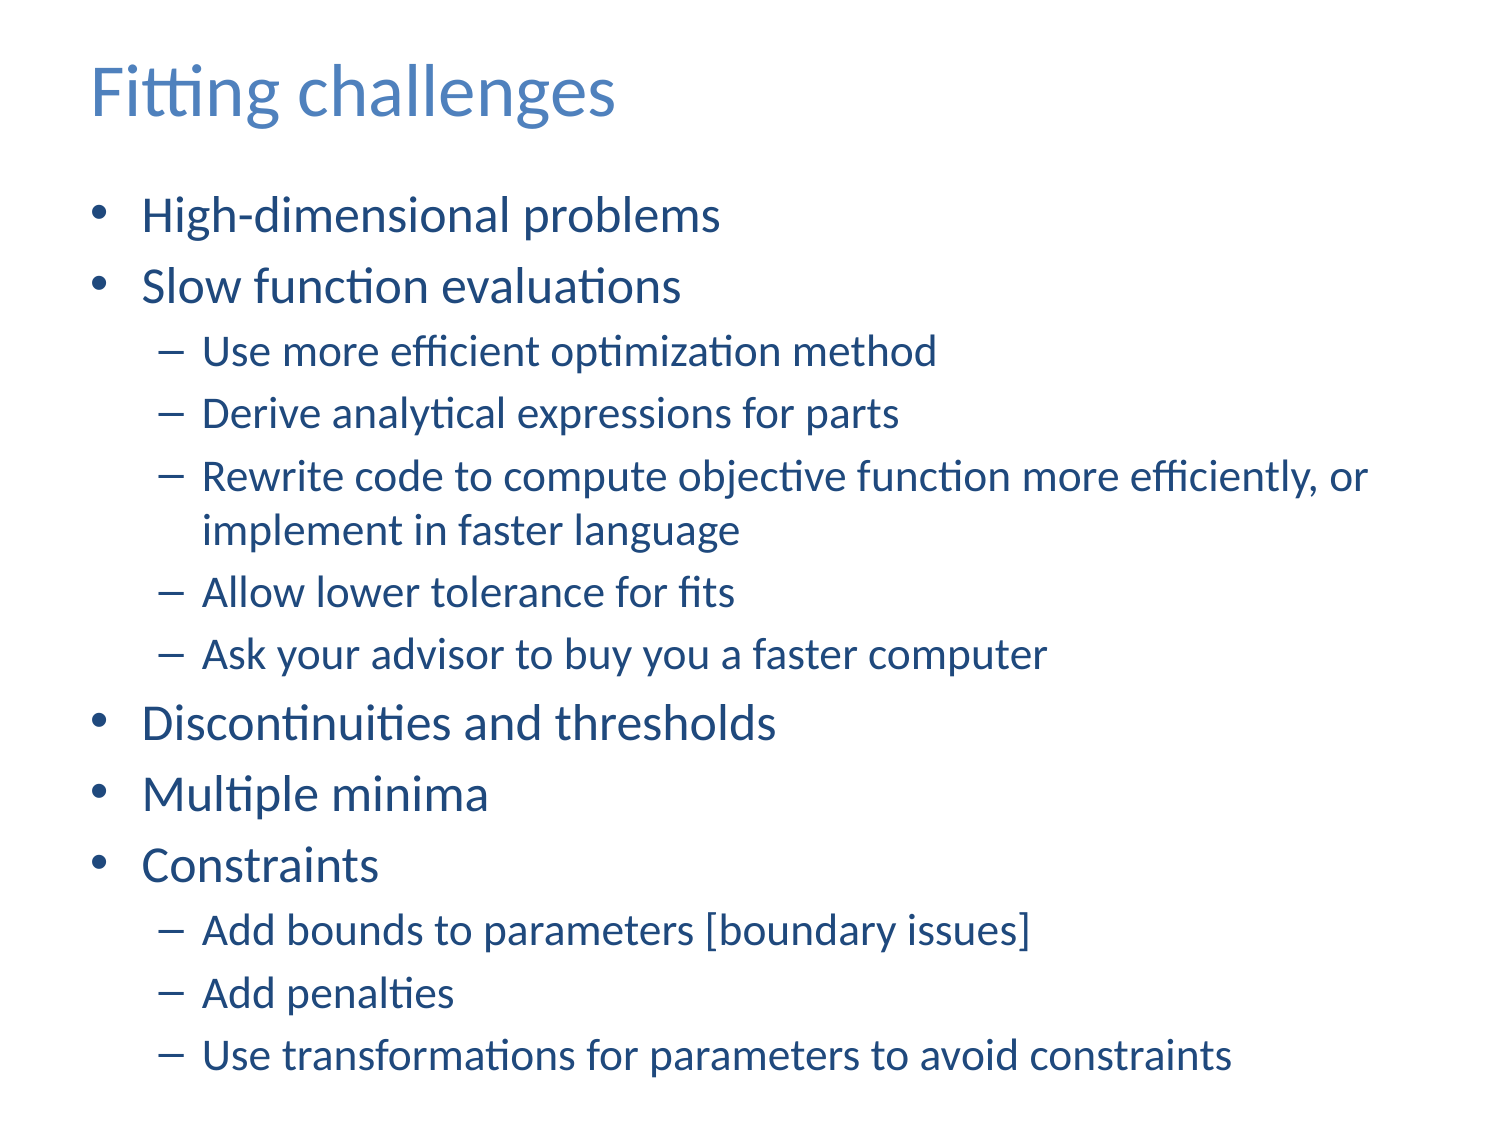

# Fitting challenges
High-dimensional problems
Slow function evaluations
Use more efficient optimization method
Derive analytical expressions for parts
Rewrite code to compute objective function more efficiently, or implement in faster language
Allow lower tolerance for fits
Ask your advisor to buy you a faster computer
Discontinuities and thresholds
Multiple minima
Constraints
Add bounds to parameters [boundary issues]
Add penalties
Use transformations for parameters to avoid constraints